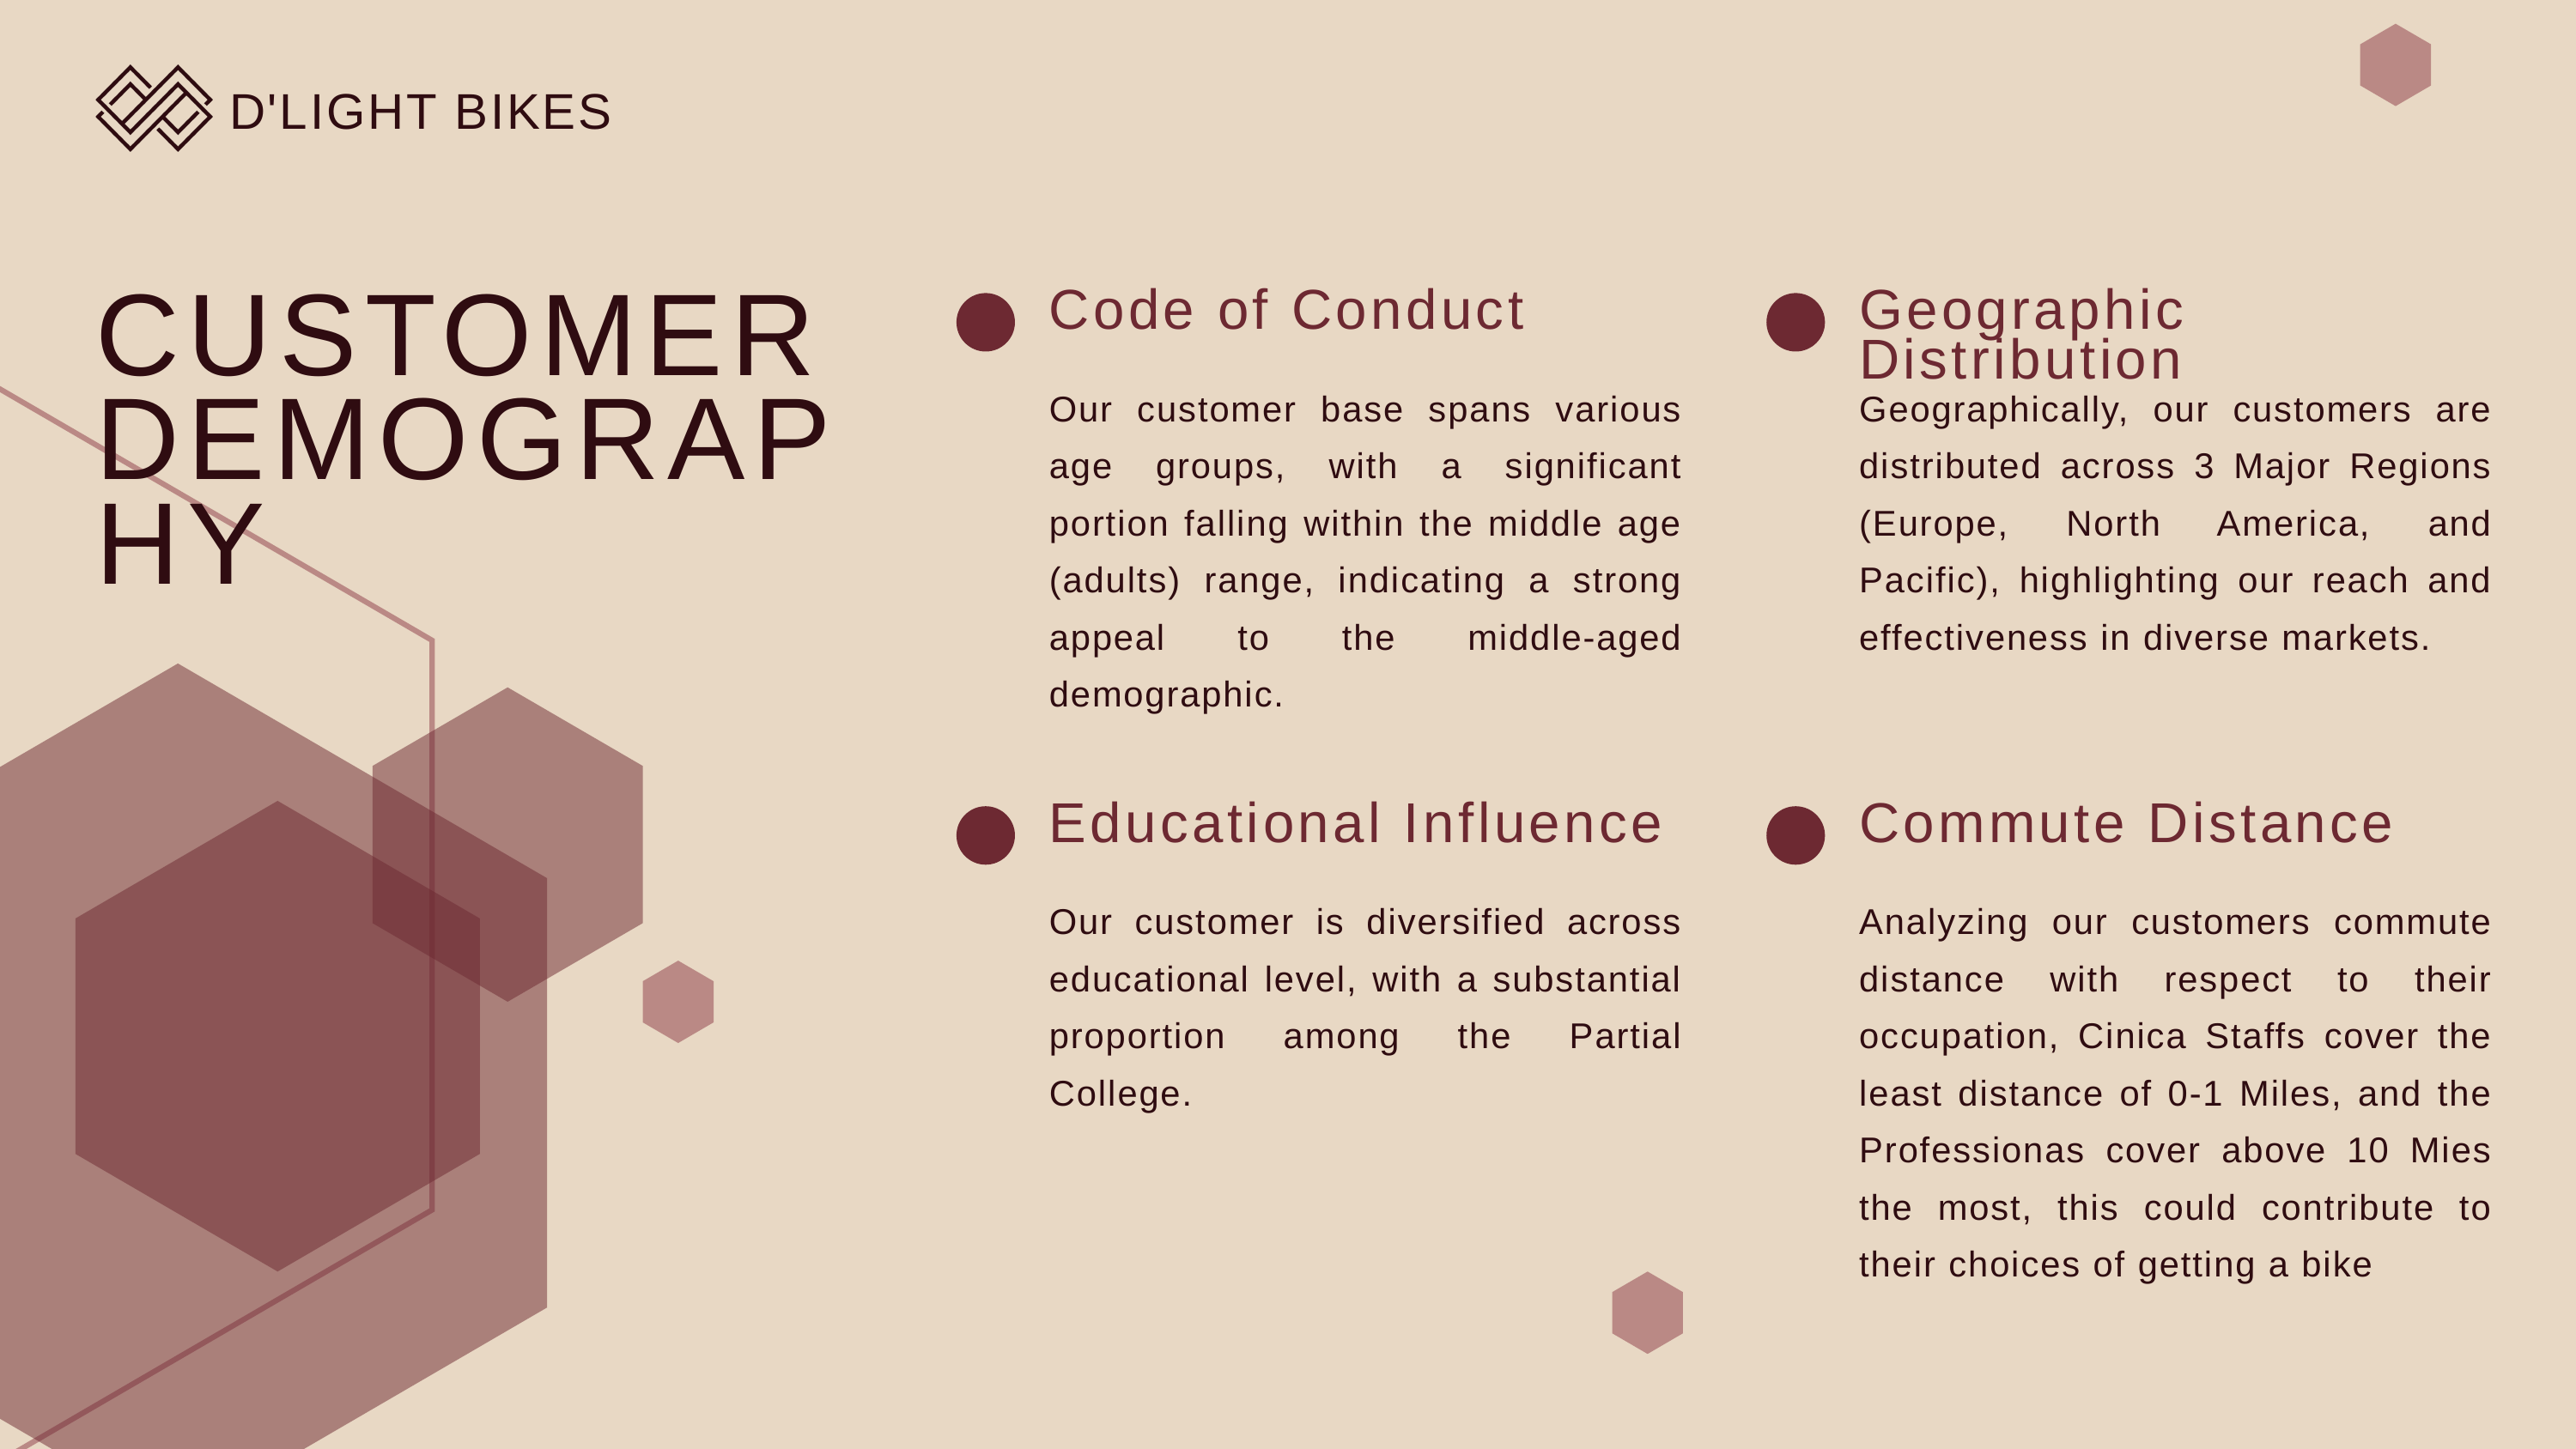

D'LIGHT BIKES
Code of Conduct
Geographic Distribution

CUSTOMER DEMOGRAPHY

Our customer base spans various age groups, with a significant portion falling within the middle age (adults) range, indicating a strong appeal to the middle-aged demographic.
Geographically, our customers are distributed across 3 Major Regions (Europe, North America, and Pacific), highlighting our reach and effectiveness in diverse markets.

Educational Influence
Commute Distance

Our customer is diversified across educational level, with a substantial proportion among the Partial College.
Analyzing our customers commute distance with respect to their occupation, Cinica Staffs cover the least distance of 0-1 Miles, and the Professionas cover above 10 Mies the most, this could contribute to their choices of getting a bike